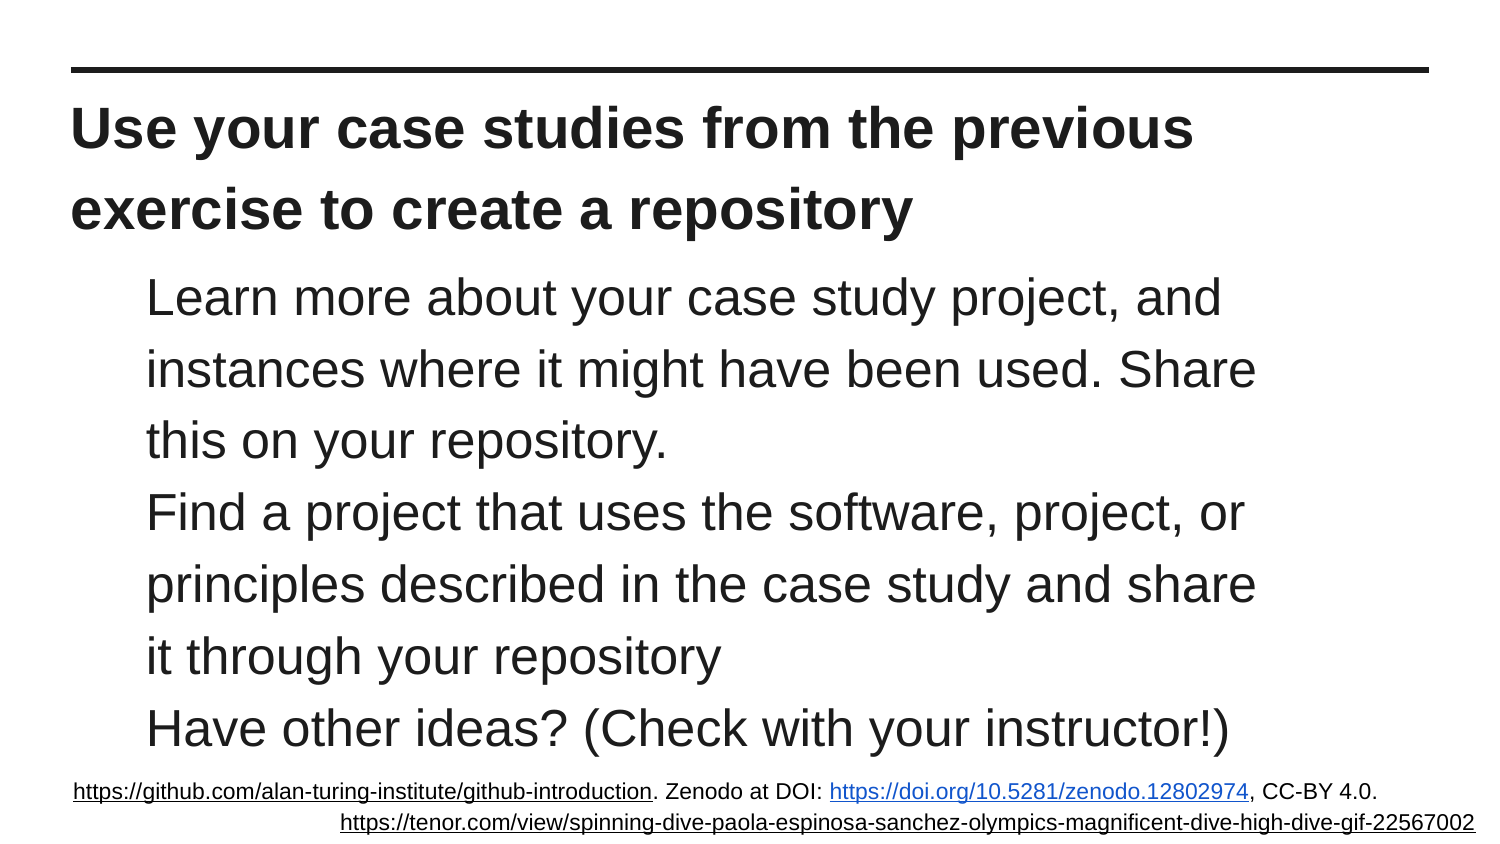

Use your case studies from the previous exercise to create a repository
Learn more about your case study project, and instances where it might have been used. Share this on your repository.
Find a project that uses the software, project, or principles described in the case study and share it through your repository
Have other ideas? (Check with your instructor!)

https://github.com/alan-turing-institute/github-introduction. Zenodo at DOI: https://doi.org/10.5281/zenodo.12802974, CC-BY 4.0. GIF from https://tenor.com/view/spinning-dive-paola-espinosa-sanchez-olympics-magnificent-dive-high-dive-gif-22567002